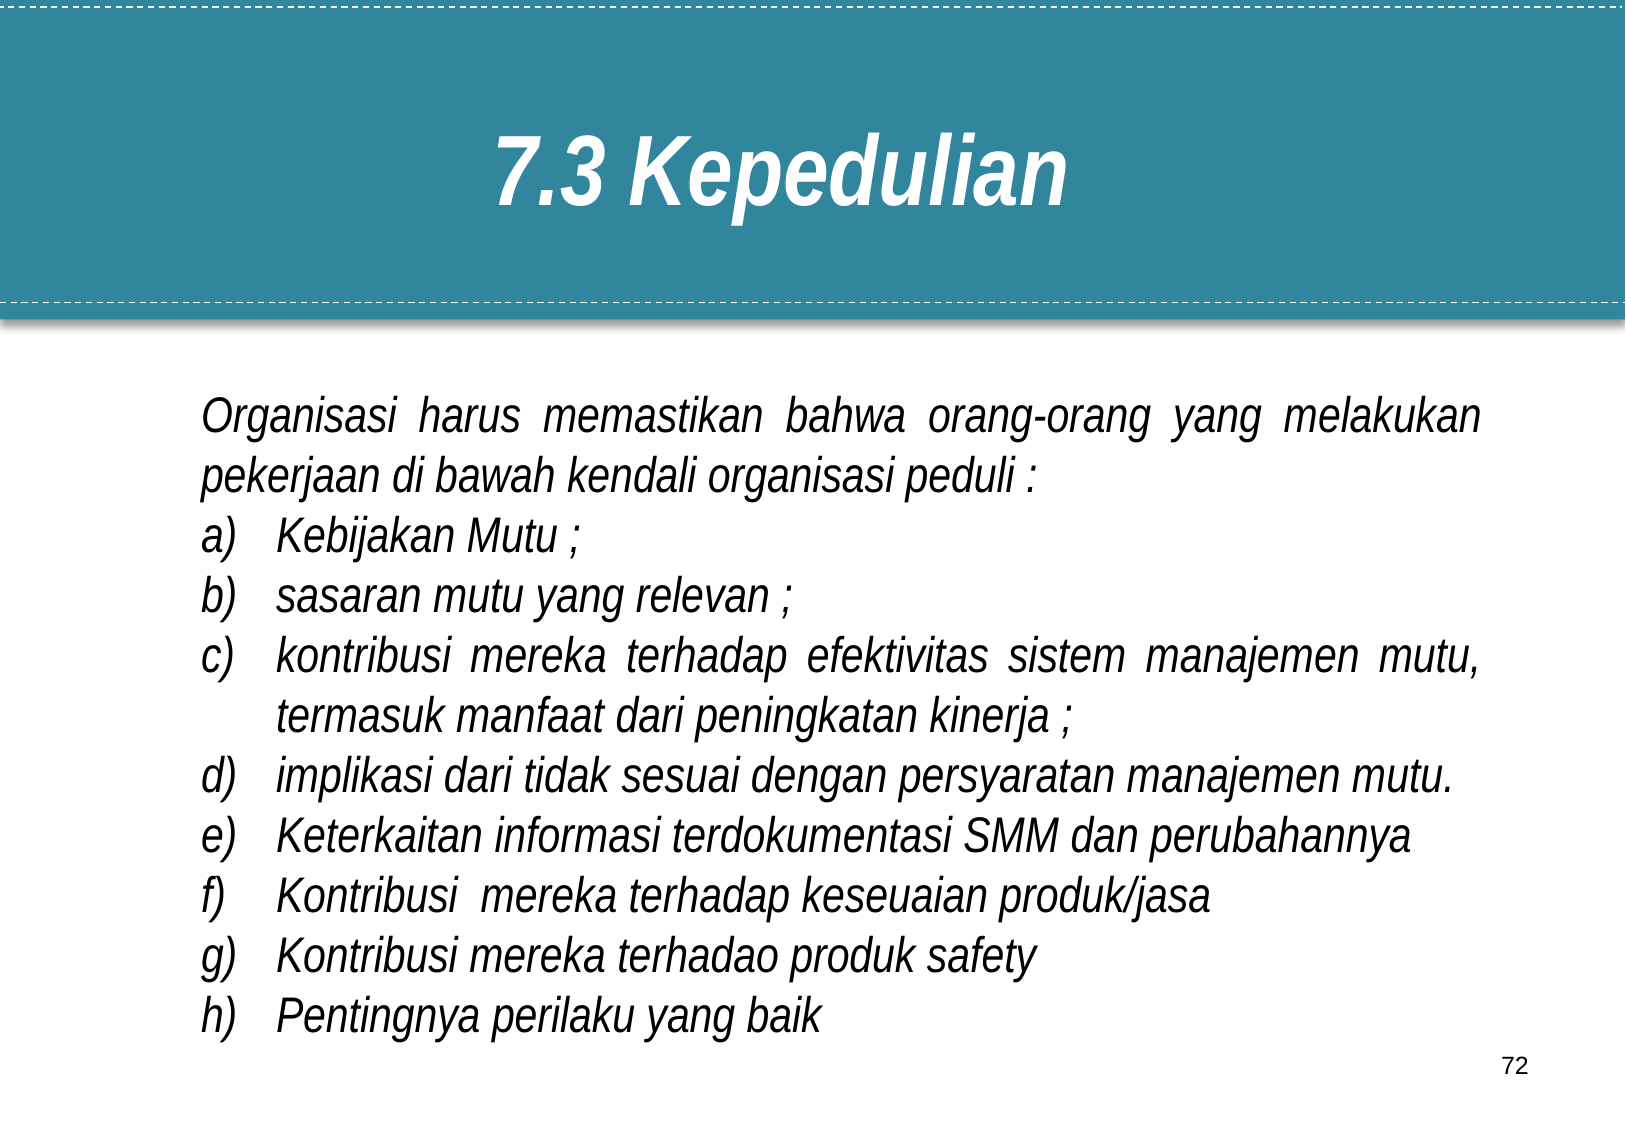

7.3 Kepedulian
Organisasi harus memastikan bahwa orang-orang yang melakukan pekerjaan di bawah kendali organisasi peduli :
Kebijakan Mutu ;
sasaran mutu yang relevan ;
kontribusi mereka terhadap efektivitas sistem manajemen mutu, termasuk manfaat dari peningkatan kinerja ;
implikasi dari tidak sesuai dengan persyaratan manajemen mutu.
Keterkaitan informasi terdokumentasi SMM dan perubahannya
Kontribusi  mereka terhadap keseuaian produk/jasa
Kontribusi mereka terhadao produk safety
Pentingnya perilaku yang baik
72